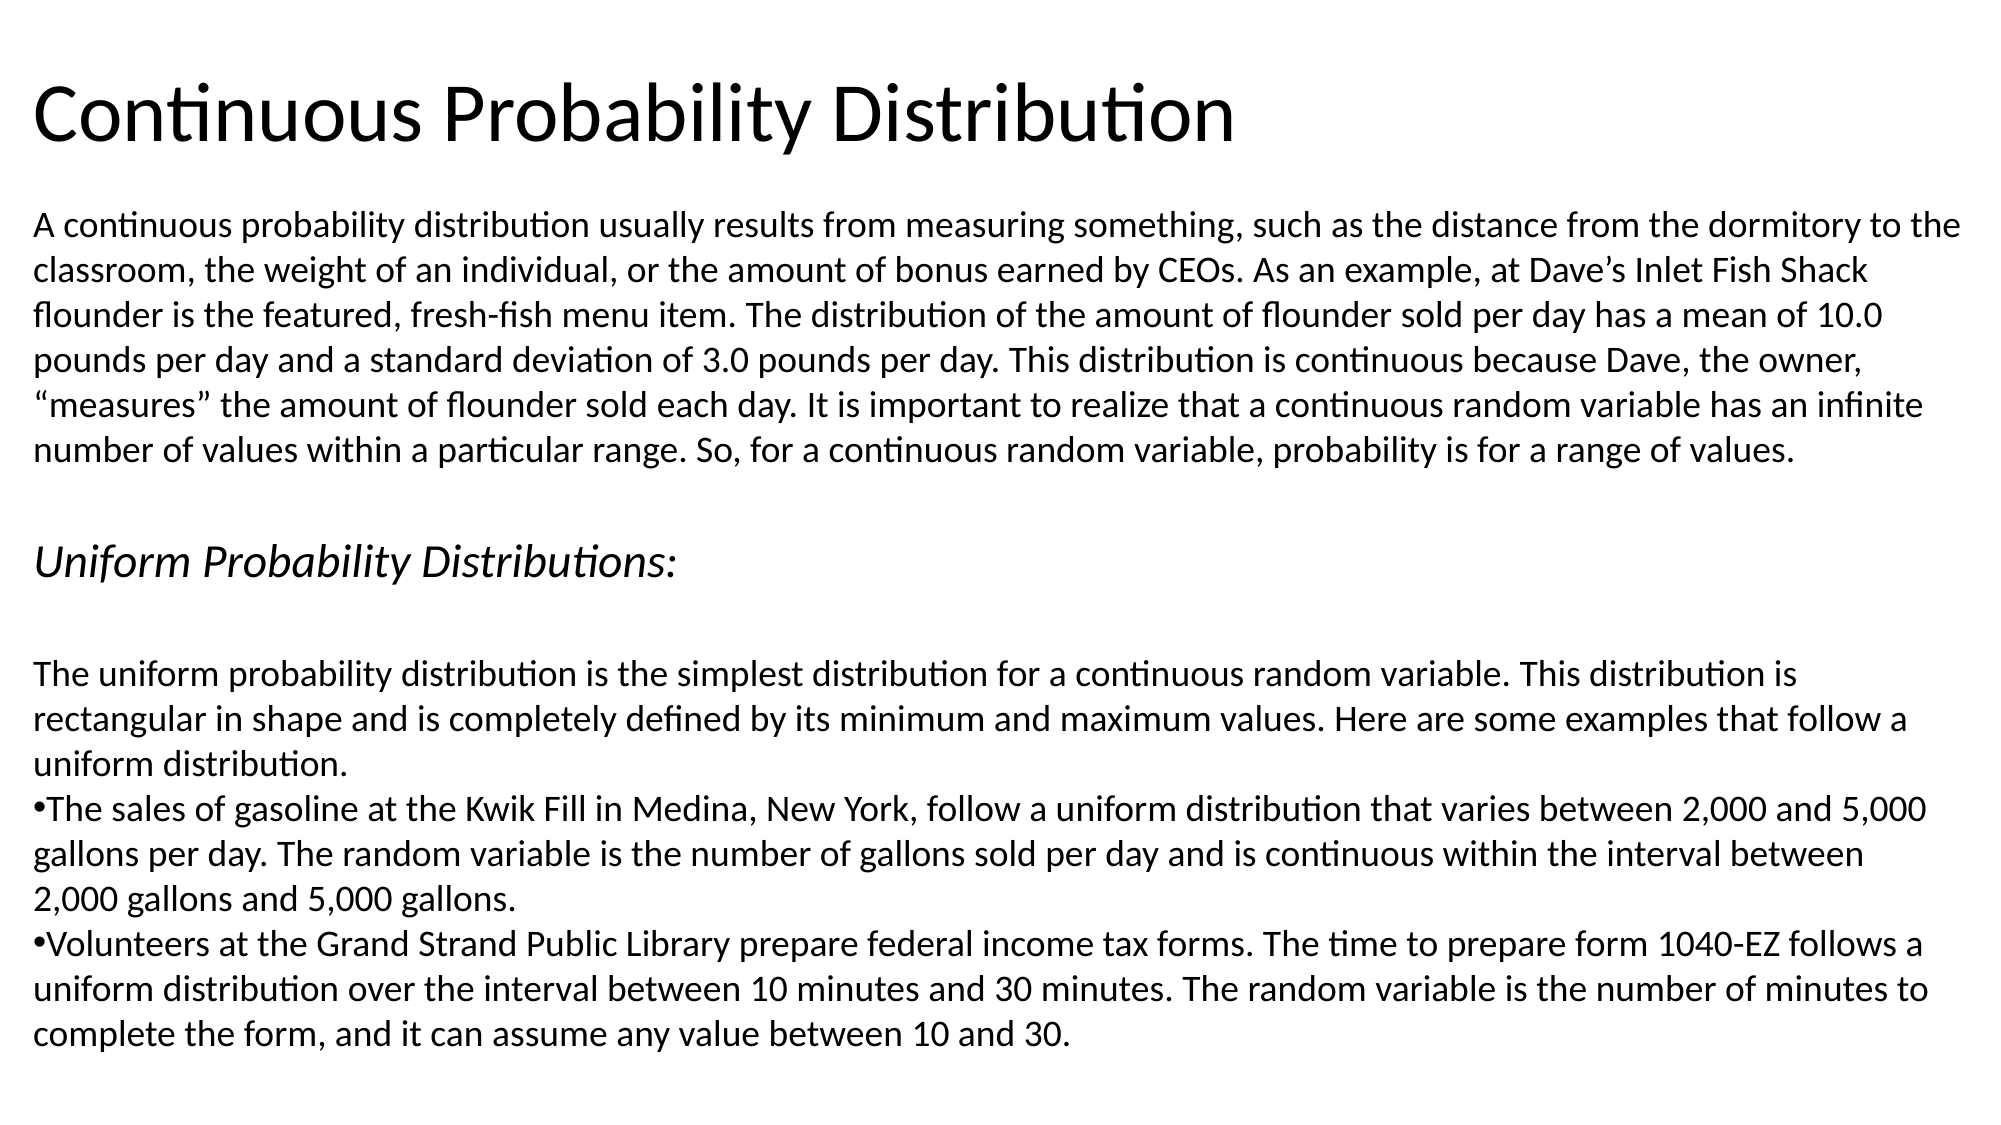

# Continuous Probability Distribution
A continuous probability distribution usually results from measuring something, such as the distance from the dormitory to the classroom, the weight of an individual, or the amount of bonus earned by CEOs. As an example, at Dave’s Inlet Fish Shack flounder is the featured, fresh-fish menu item. The distribution of the amount of flounder sold per day has a mean of 10.0 pounds per day and a standard deviation of 3.0 pounds per day. This distribution is continuous because Dave, the owner, “measures” the amount of flounder sold each day. It is important to realize that a continuous random variable has an infinite number of values within a particular range. So, for a continuous random variable, probability is for a range of values.
Uniform Probability Distributions:
The uniform probability distribution is the simplest distribution for a continuous random variable. This distribution is rectangular in shape and is completely defined by its minimum and maximum values. Here are some examples that follow a uniform distribution.
The sales of gasoline at the Kwik Fill in Medina, New York, follow a uniform distribution that varies between 2,000 and 5,000 gallons per day. The random variable is the number of gallons sold per day and is continuous within the interval between 2,000 gallons and 5,000 gallons.
Volunteers at the Grand Strand Public Library prepare federal income tax forms. The time to prepare form 1040-EZ follows a uniform distribution over the interval between 10 minutes and 30 minutes. The random variable is the number of minutes to complete the form, and it can assume any value between 10 and 30.